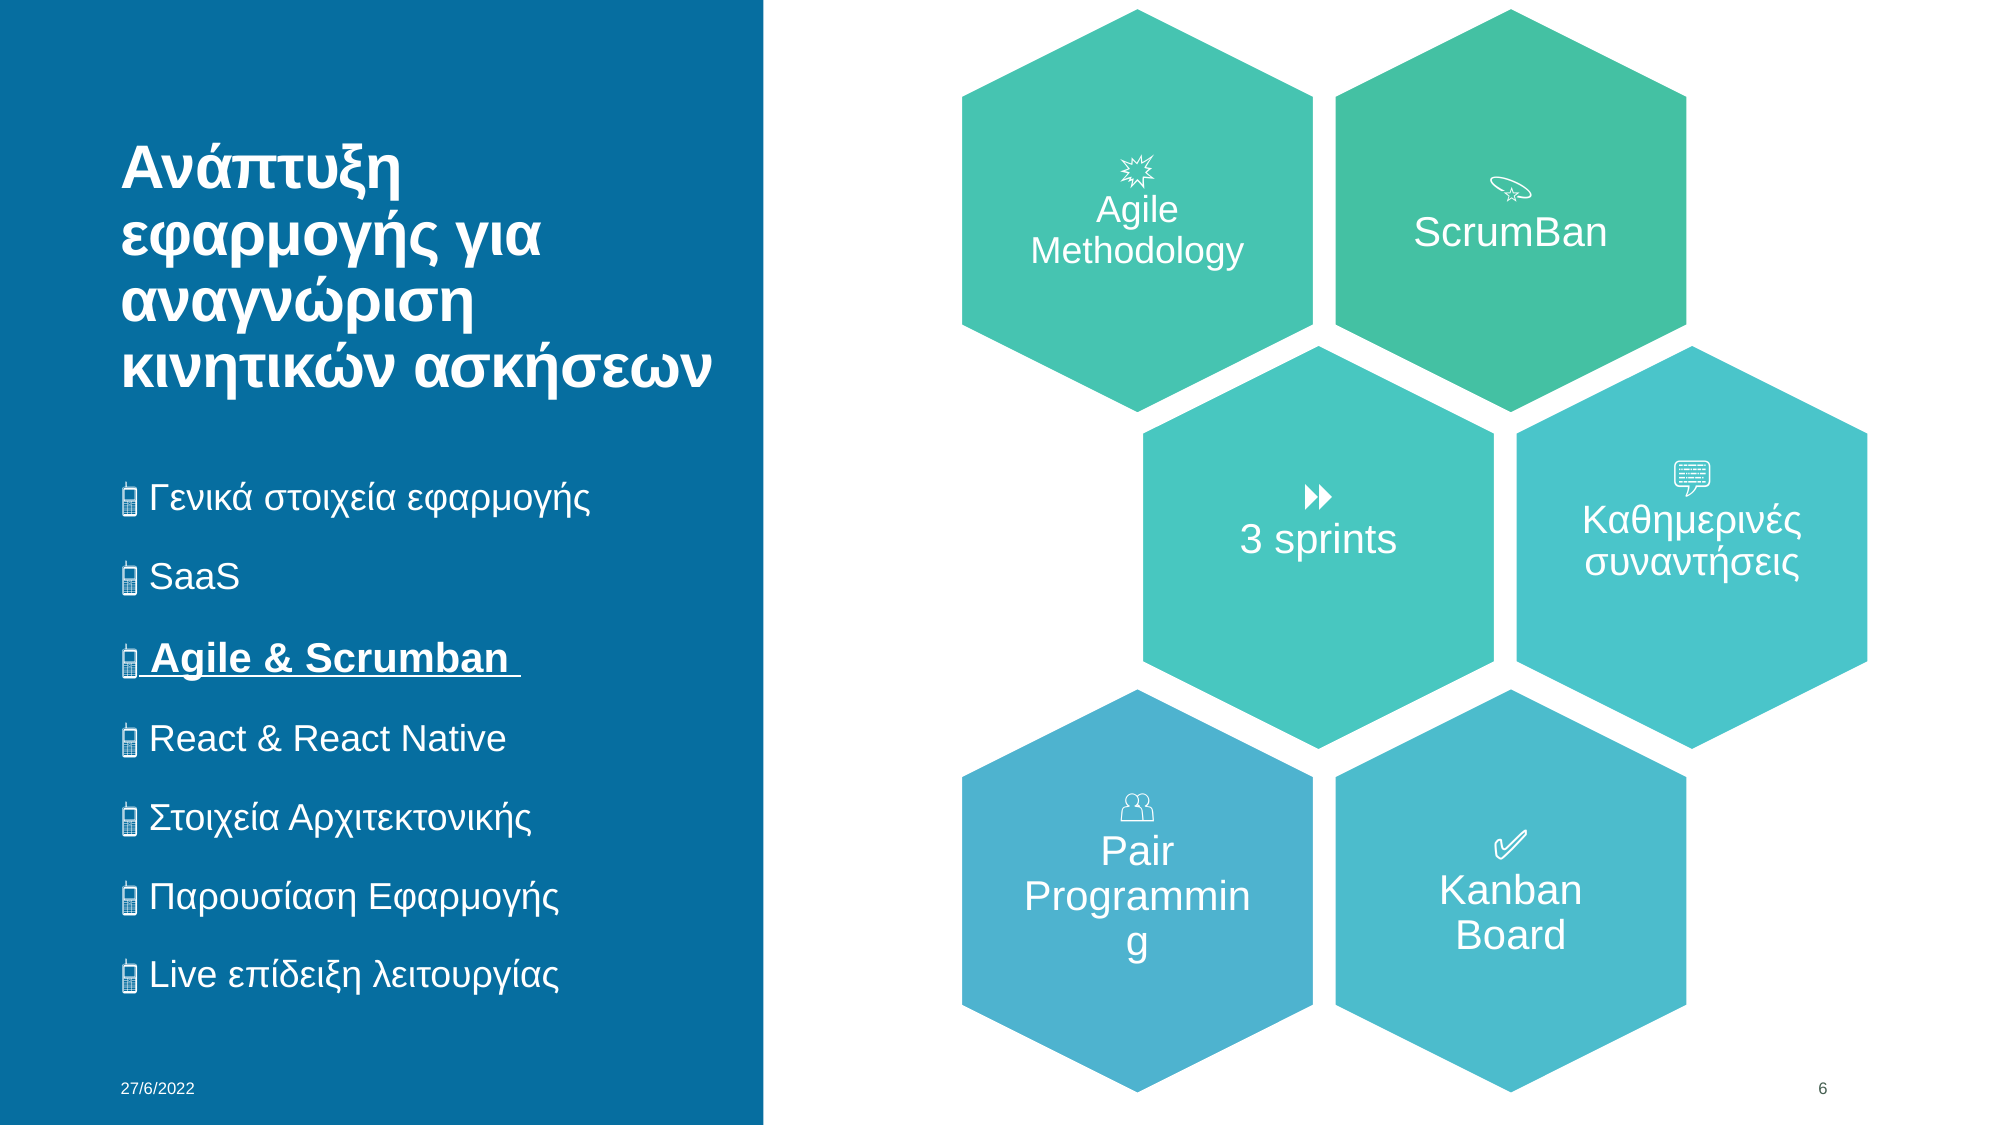

💫
ScrumBan
💥
Agile Methodology
⏩
3 sprints

💬
Καθημερινές συναντήσεις

✅
Kanban Board
👥
Pair Programming

# Ανάπτυξη εφαρμογής για αναγνώριση κινητικών ασκήσεων
📱 Γενικά στοιχεία εφαρμογής
📱 SaaS
📱 Agile & Scrumban
📱 React & React Native
📱 Στοιχεία Αρχιτεκτονικής
📱 Παρουσίαση Εφαρμογής
📱 Live επίδειξη λειτουργίας

27/6/2022

6